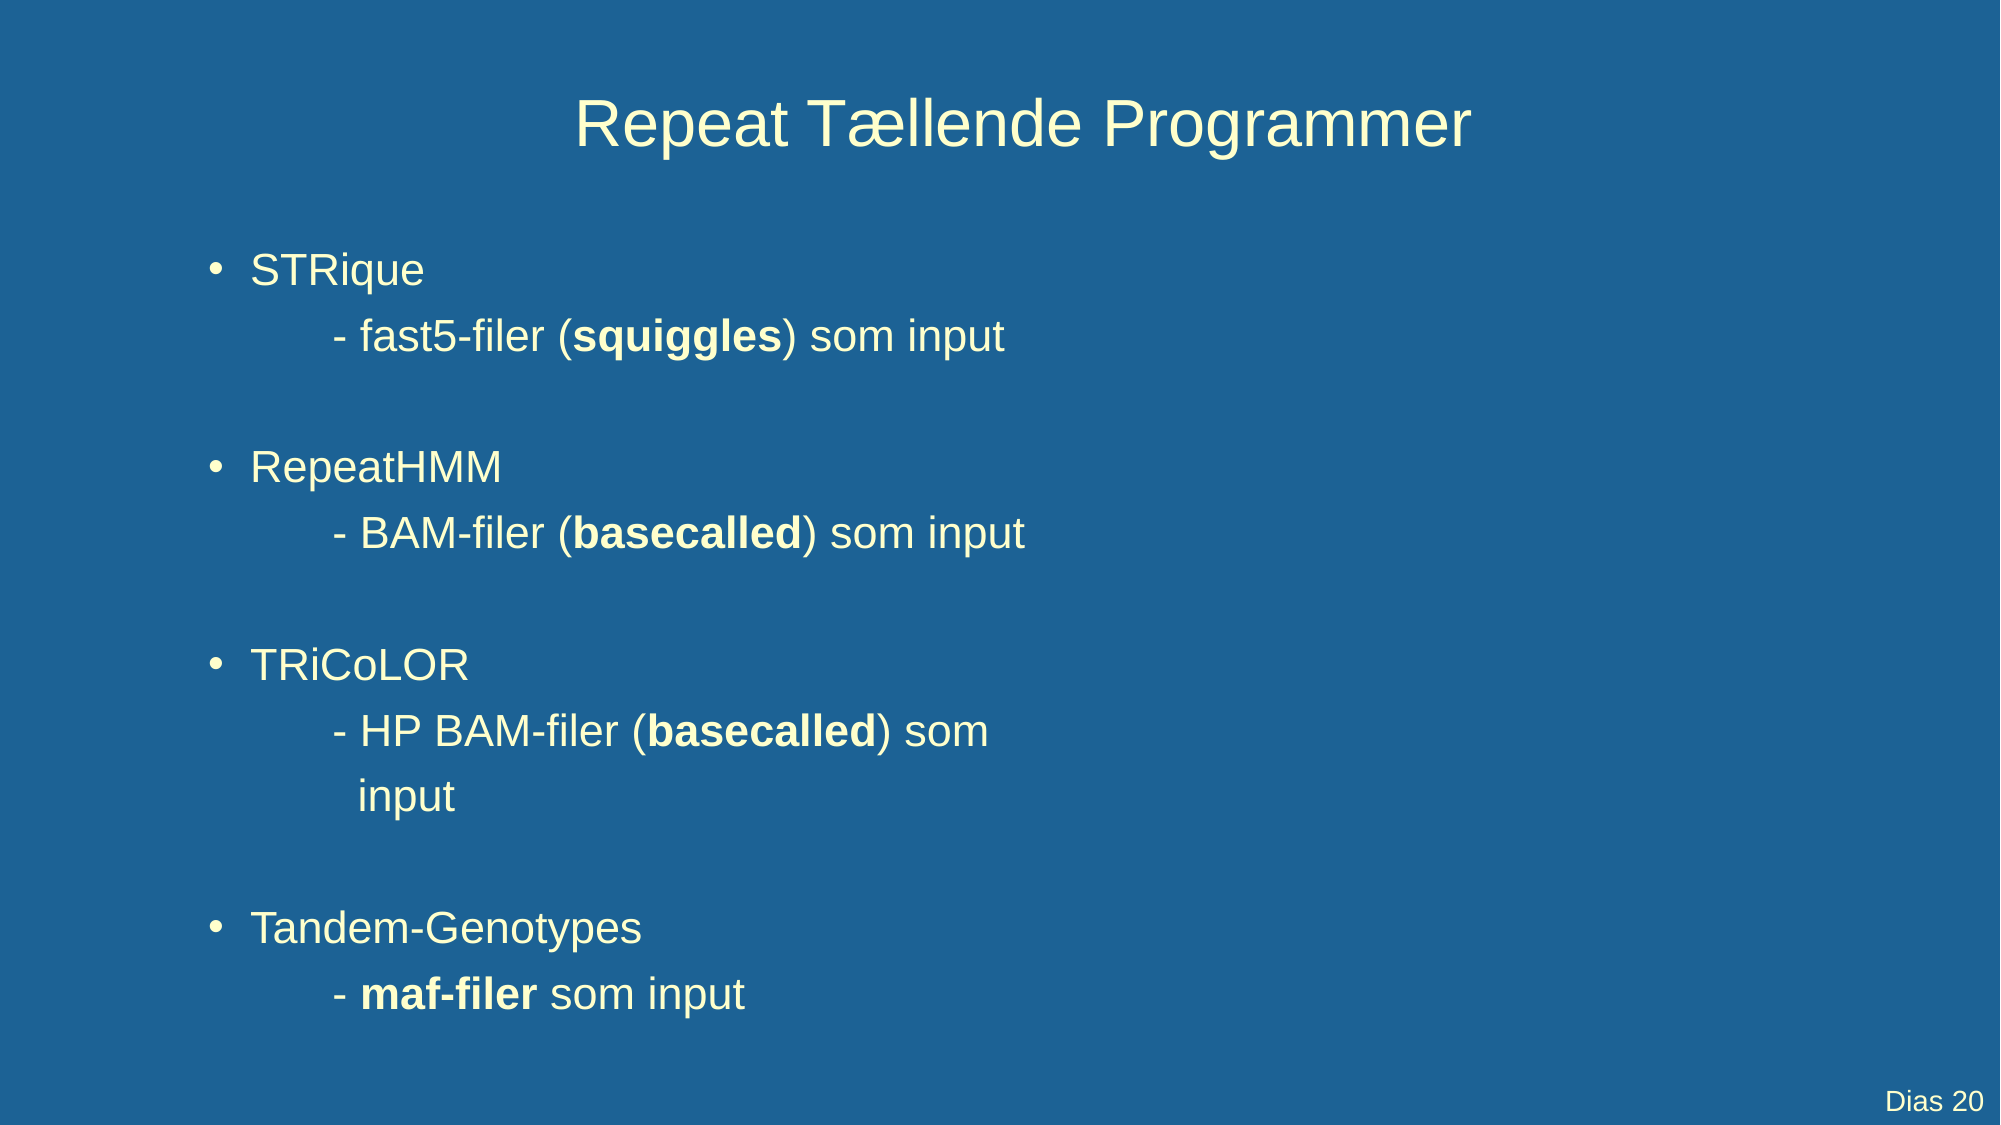

# Repeat Tællende Programmer
STRique
	- fast5-filer (squiggles) som input

RepeatHMM
	- BAM-filer (basecalled) som input

TRiCoLOR
	- HP BAM-filer (basecalled) som
	  input

Tandem-Genotypes
	- maf-filer som input

Dias 20